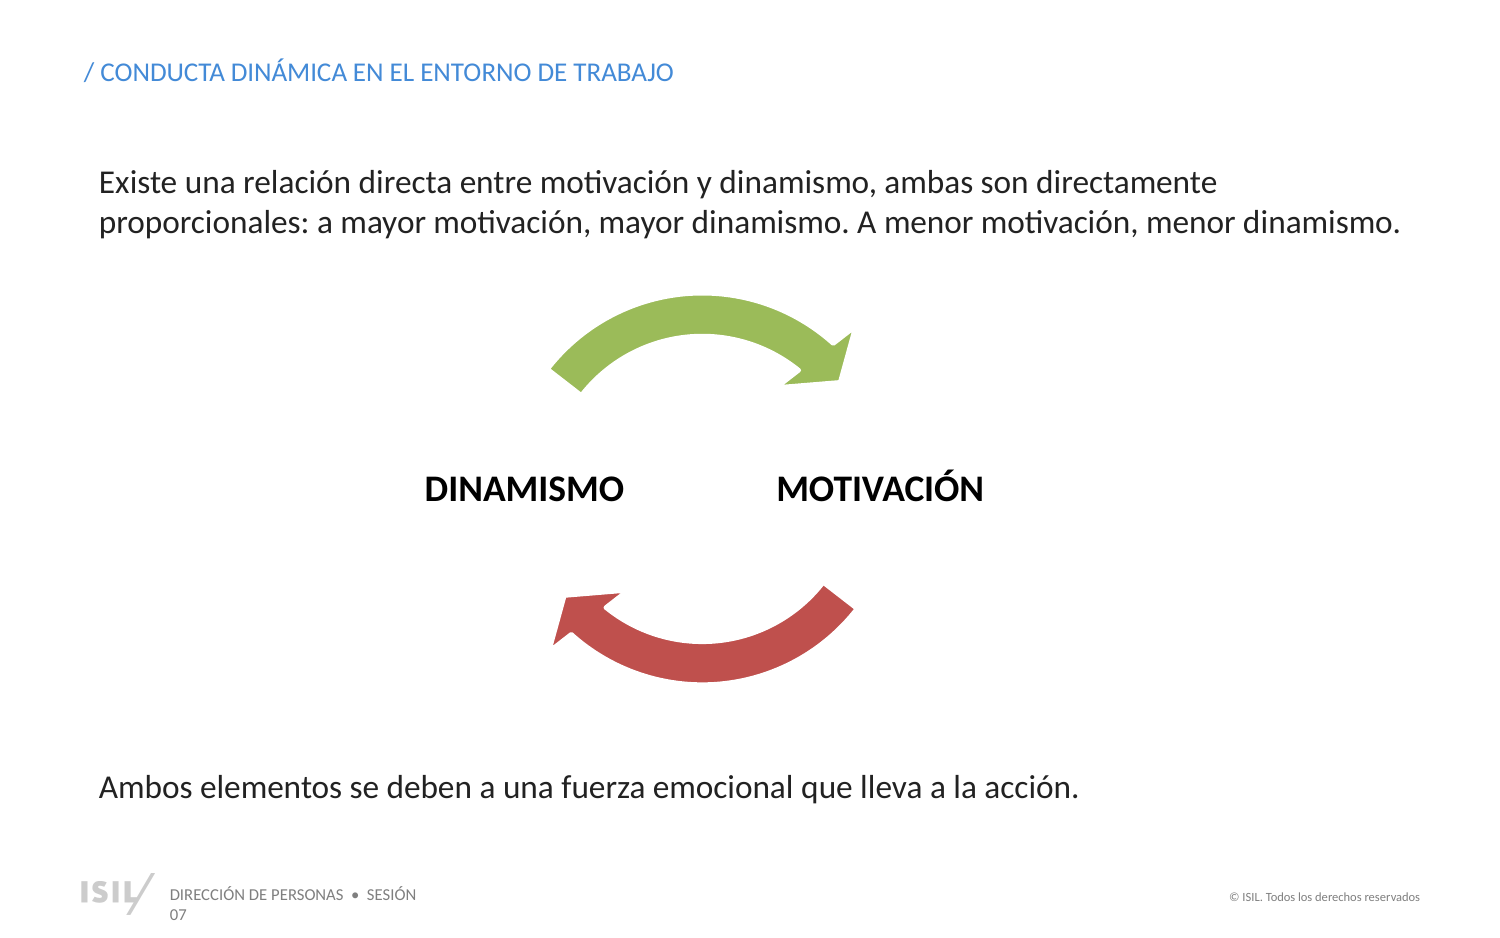

/ CONDUCTA DINÁMICA EN EL ENTORNO DE TRABAJO
Existe una relación directa entre motivación y dinamismo, ambas son directamente proporcionales: a mayor motivación, mayor dinamismo. A menor motivación, menor dinamismo.

DINAMISMO

MOTIVACIÓN
Ambos elementos se deben a una fuerza emocional que lleva a la acción.